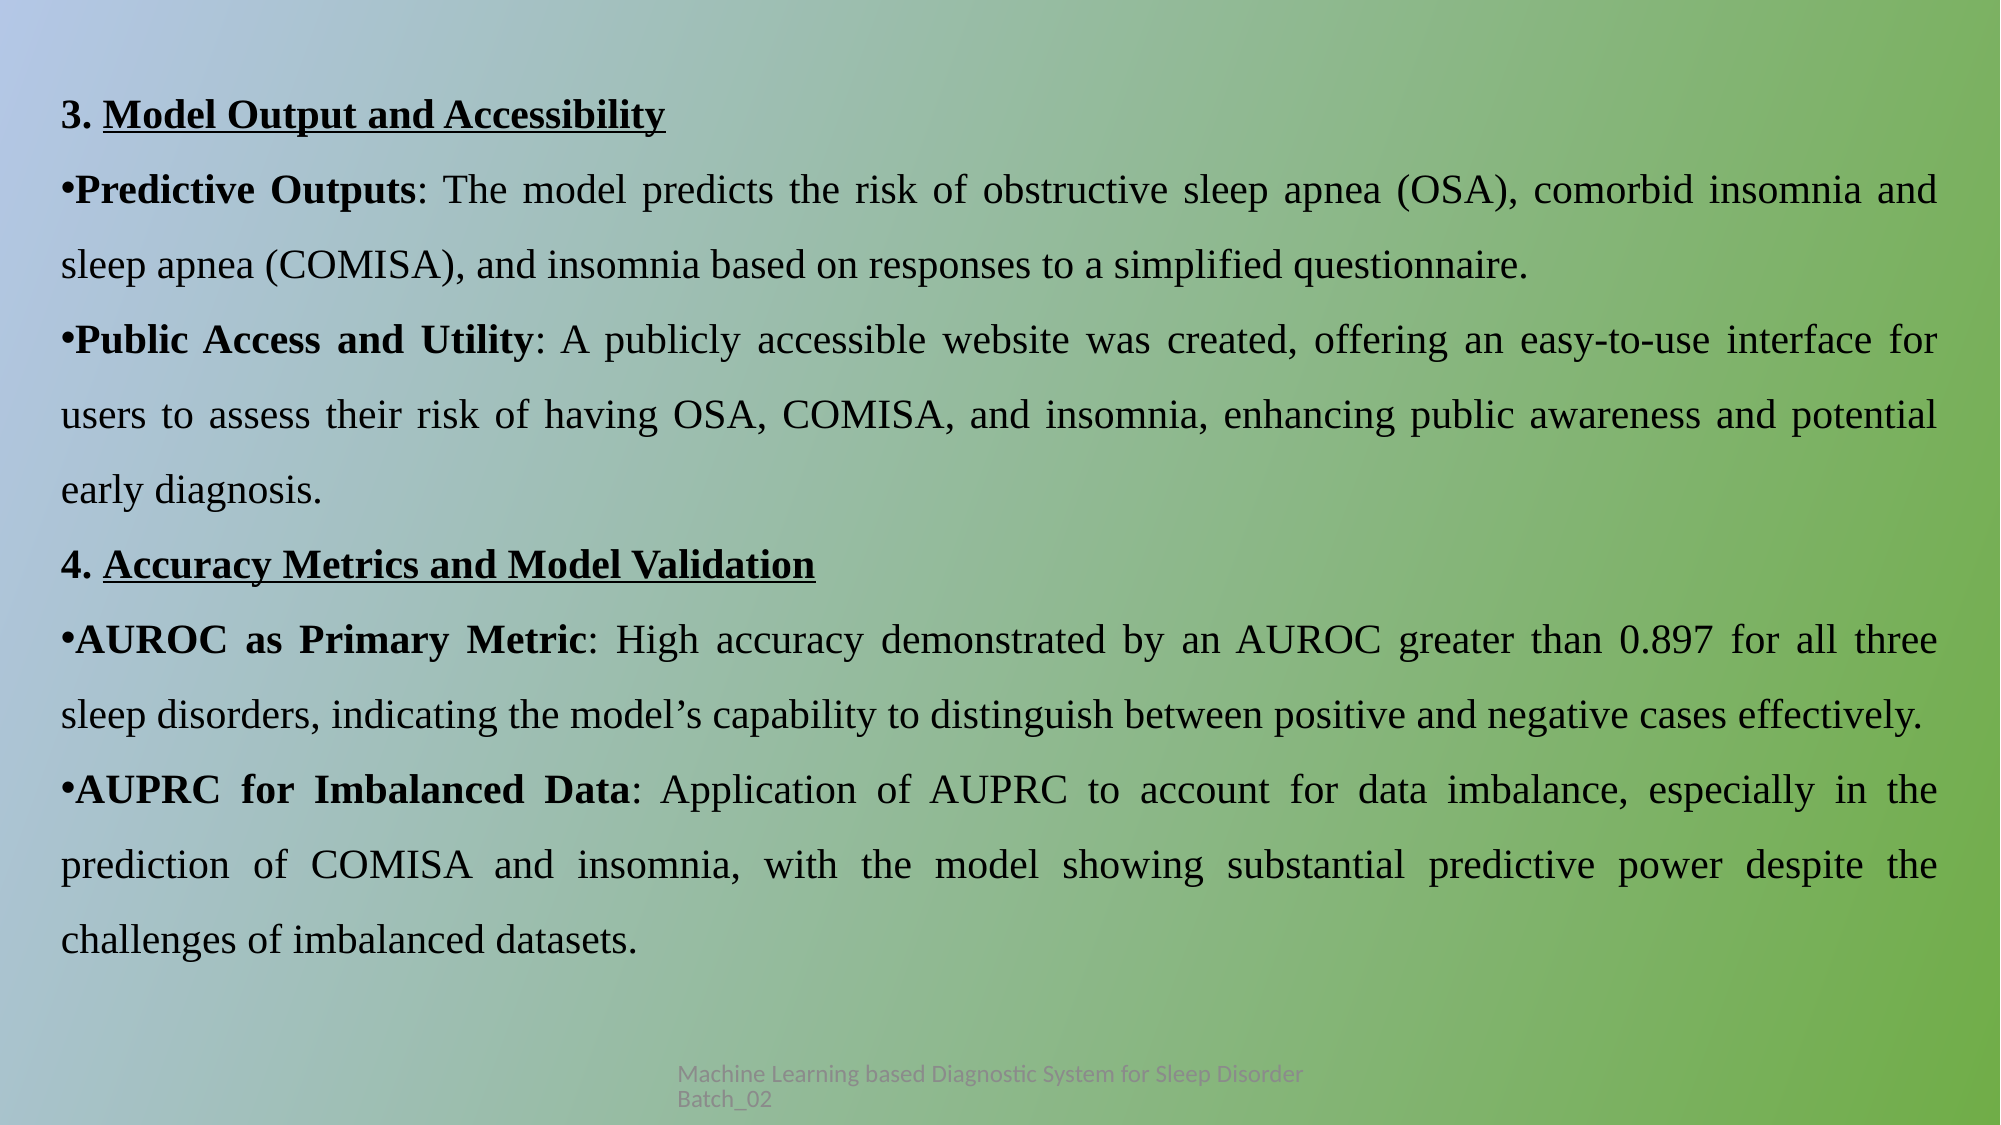

3. Model Output and Accessibility
Predictive Outputs: The model predicts the risk of obstructive sleep apnea (OSA), comorbid insomnia and sleep apnea (COMISA), and insomnia based on responses to a simplified questionnaire.
Public Access and Utility: A publicly accessible website was created, offering an easy-to-use interface for users to assess their risk of having OSA, COMISA, and insomnia, enhancing public awareness and potential early diagnosis.
4. Accuracy Metrics and Model Validation
AUROC as Primary Metric: High accuracy demonstrated by an AUROC greater than 0.897 for all three sleep disorders, indicating the model’s capability to distinguish between positive and negative cases effectively.
AUPRC for Imbalanced Data: Application of AUPRC to account for data imbalance, especially in the prediction of COMISA and insomnia, with the model showing substantial predictive power despite the challenges of imbalanced datasets.
Machine Learning based Diagnostic System for Sleep Disorder  Batch_02